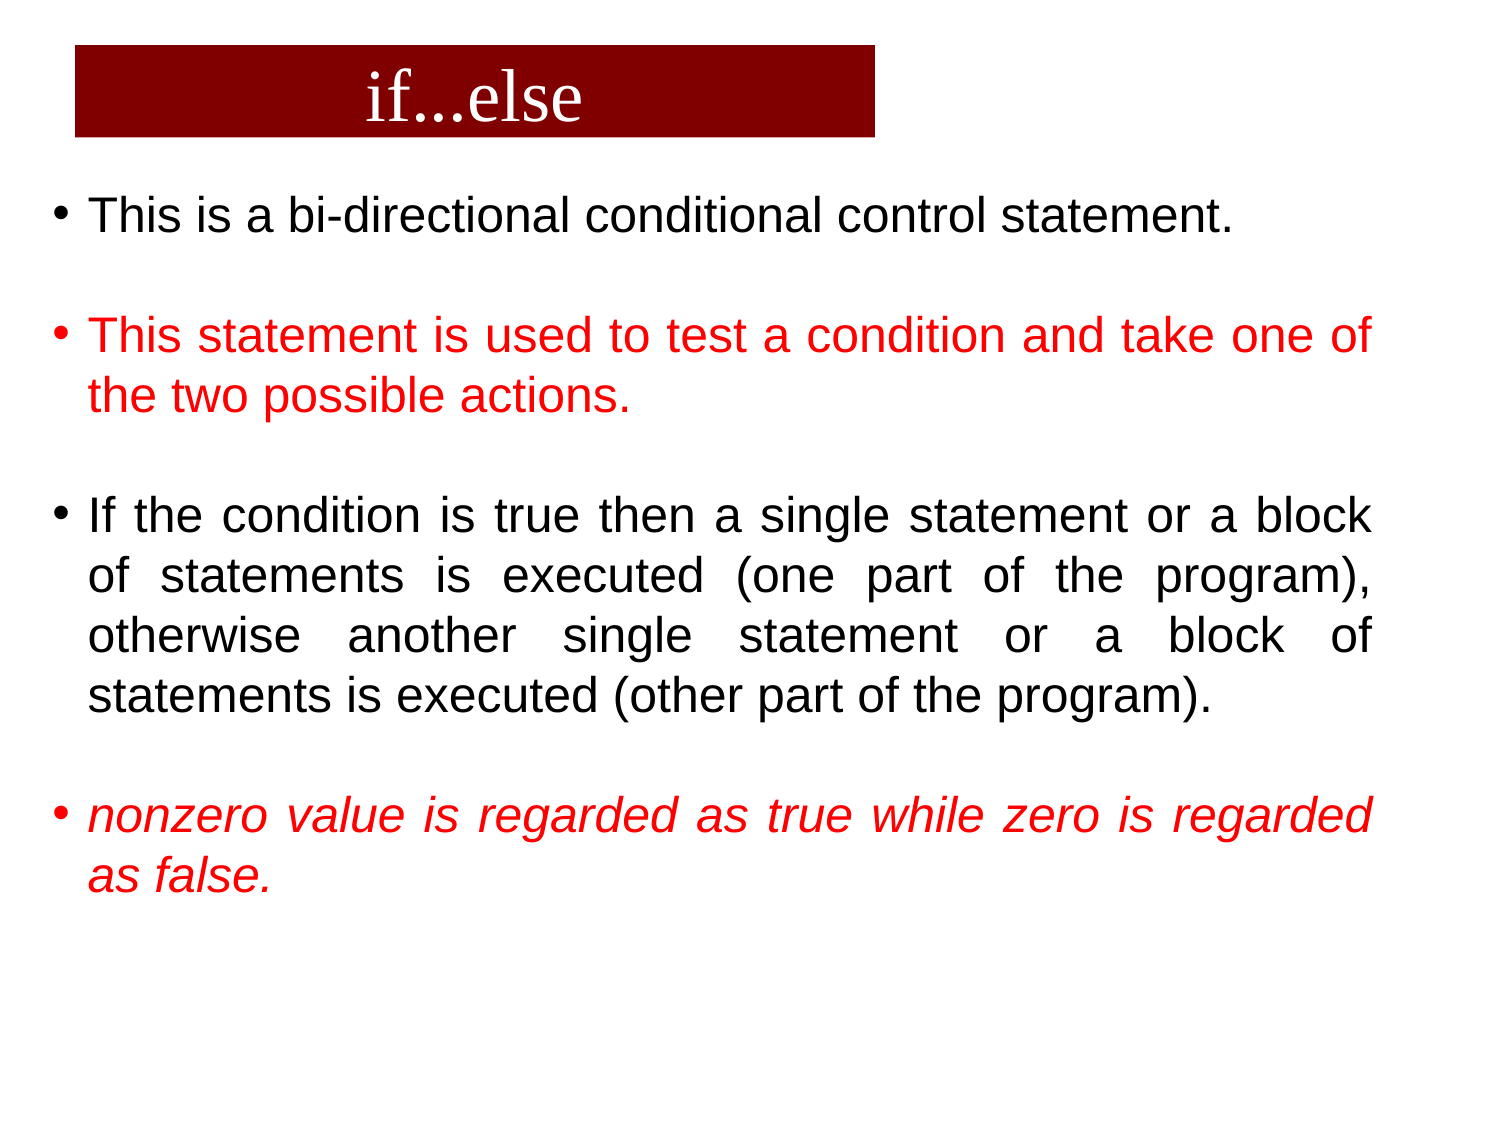

# if...else
This is a bi-directional conditional control statement.

This statement is used to test a condition and take one of the two possible actions.

If the condition is true then a single statement or a block of statements is executed (one part of the program), otherwise another single statement or a block of statements is executed (other part of the program).

nonzero value is regarded as true while zero is regarded as false.